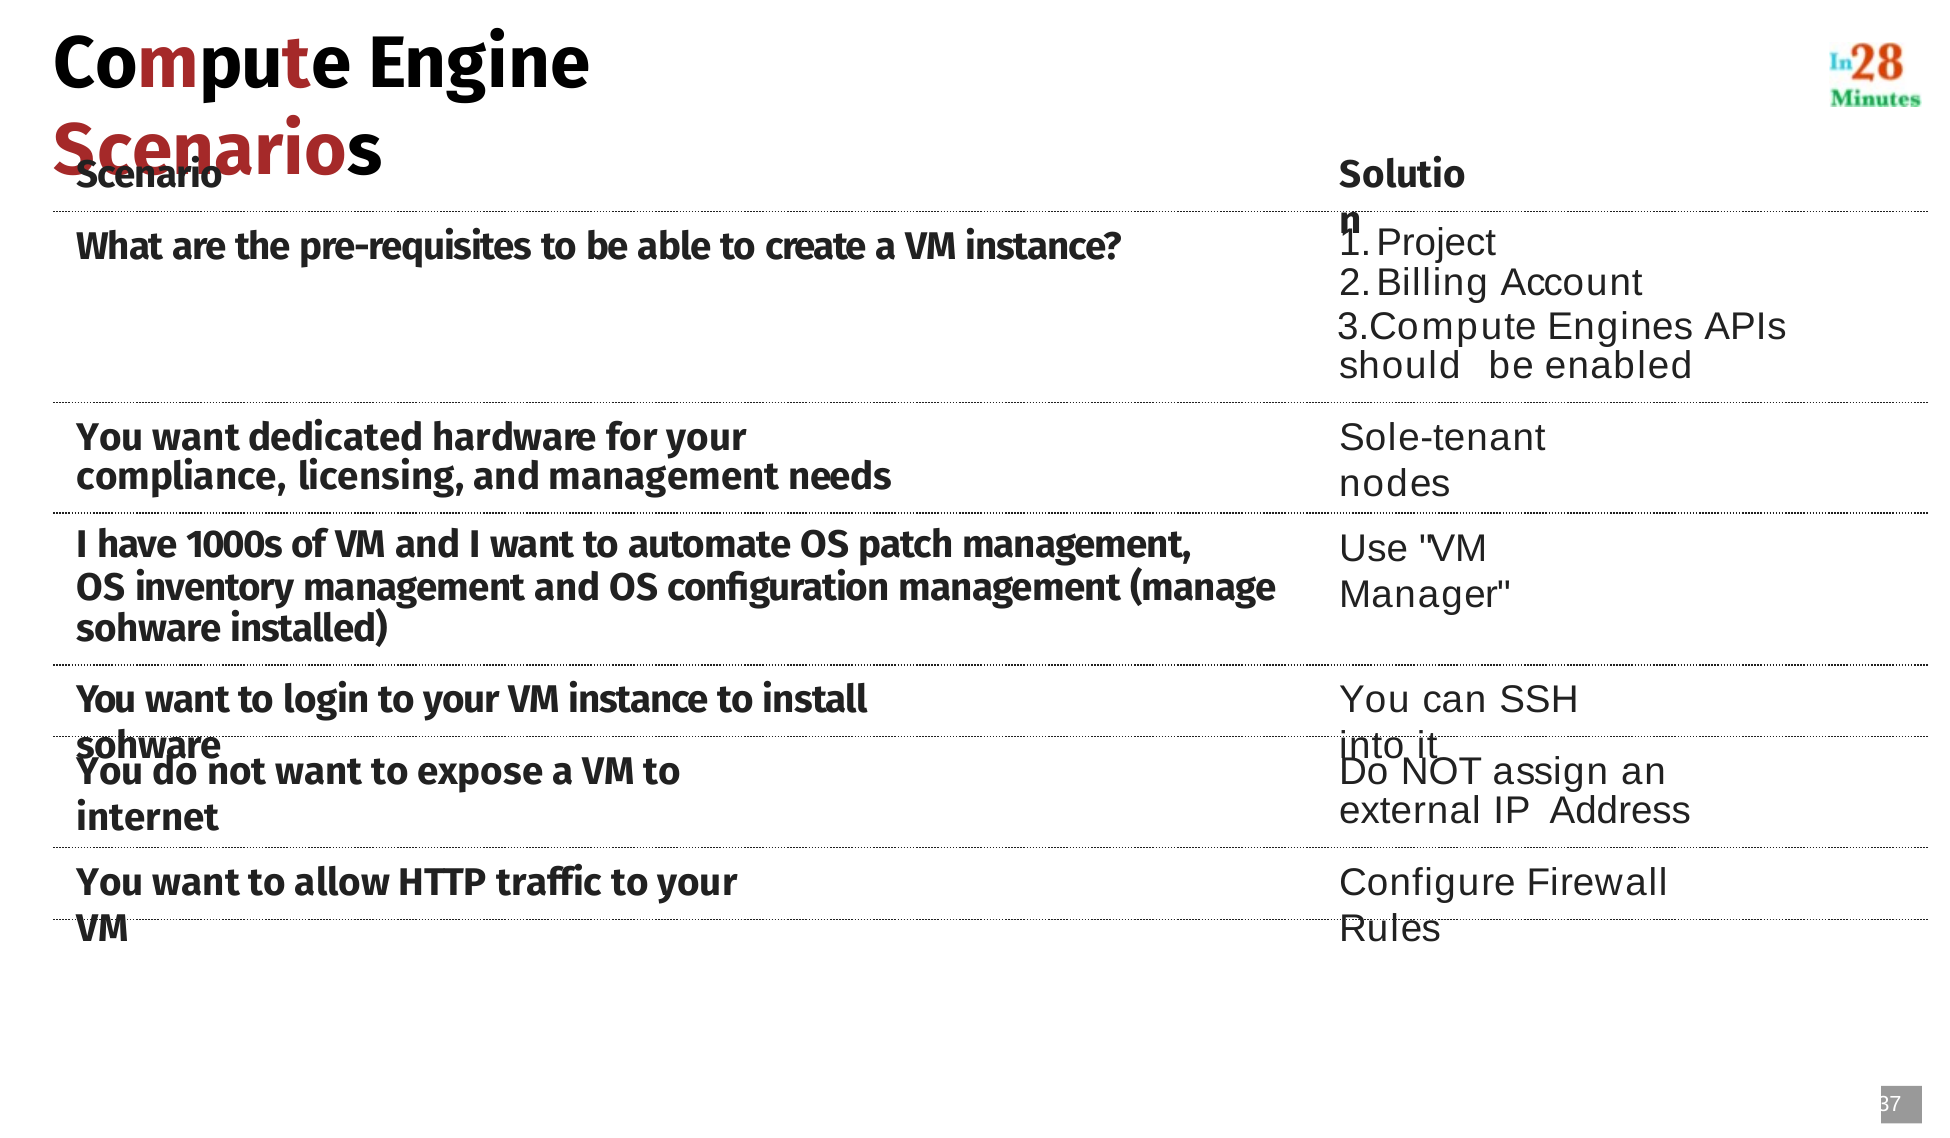

# Compute Engine Scenarios
Scenario
Solution

What are the pre-requisites to be able to create a VM instance?
Project
Billing Account
Compute Engines APIs should  be enabled

You want dedicated hardware for your compliance,  licensing, and management needs
Sole-tenant nodes

I have 1000s of VM and I want to automate OS patch management,
OS inventory management and OS configuration management (manage  sohware installed)
Use "VM Manager"

You want to login to your VM instance to install sohware
You can SSH into it

You do not want to expose a VM to internet
Do NOT assign an external IP  Address

You want to allow HTTP traffic to your VM
Configure Firewall Rules

37